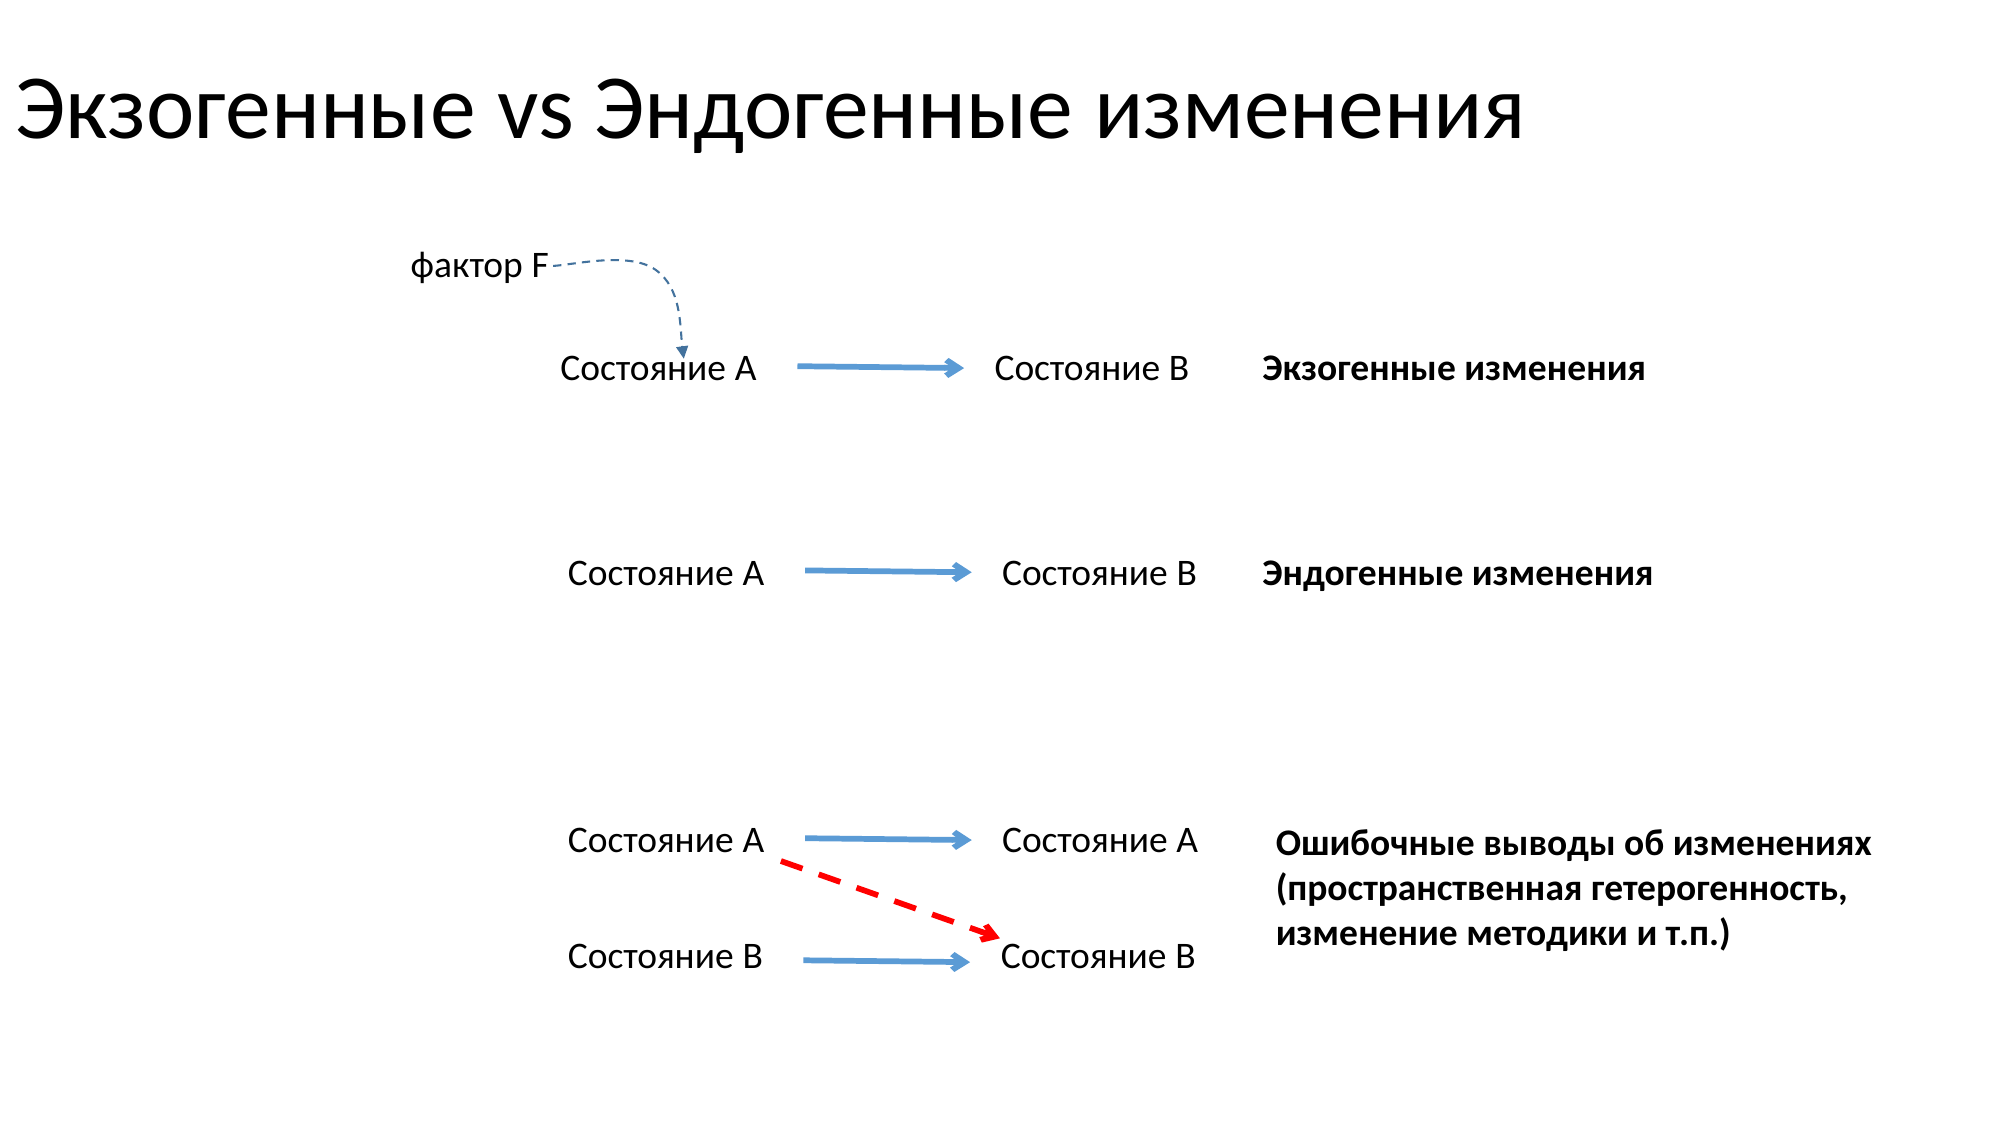

# Экзогенные vs Эндогенные изменения
фактор F

Состояние A                            Состояние B
Экзогенные изменения
Состояние A                            Состояние B
Эндогенные изменения
Состояние A                            Состояние А
Ошибочные выводы об изменениях (пространственная гетерогенность, изменение методики и т.п.)
Состояние B                            Состояние B